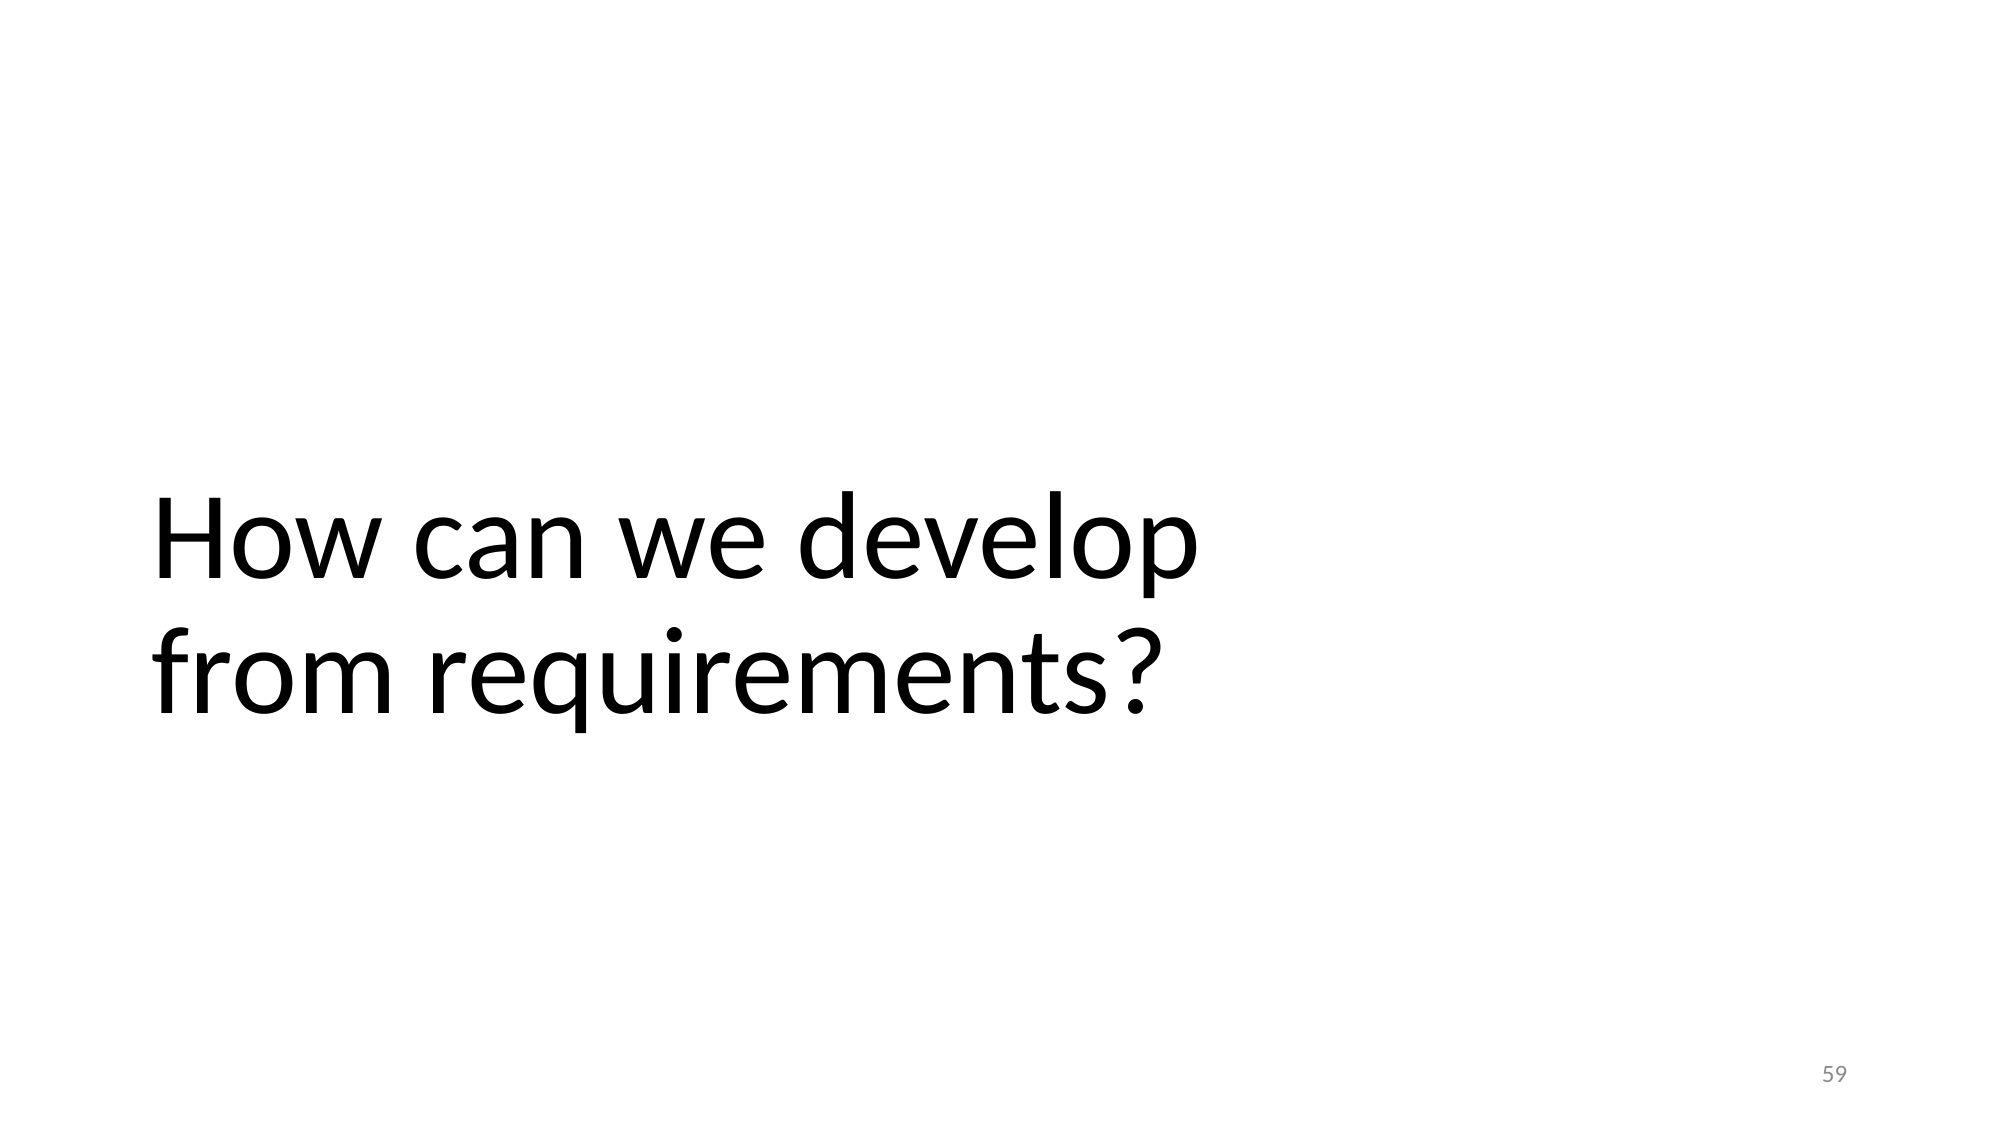

# How can we develop from requirements?
59